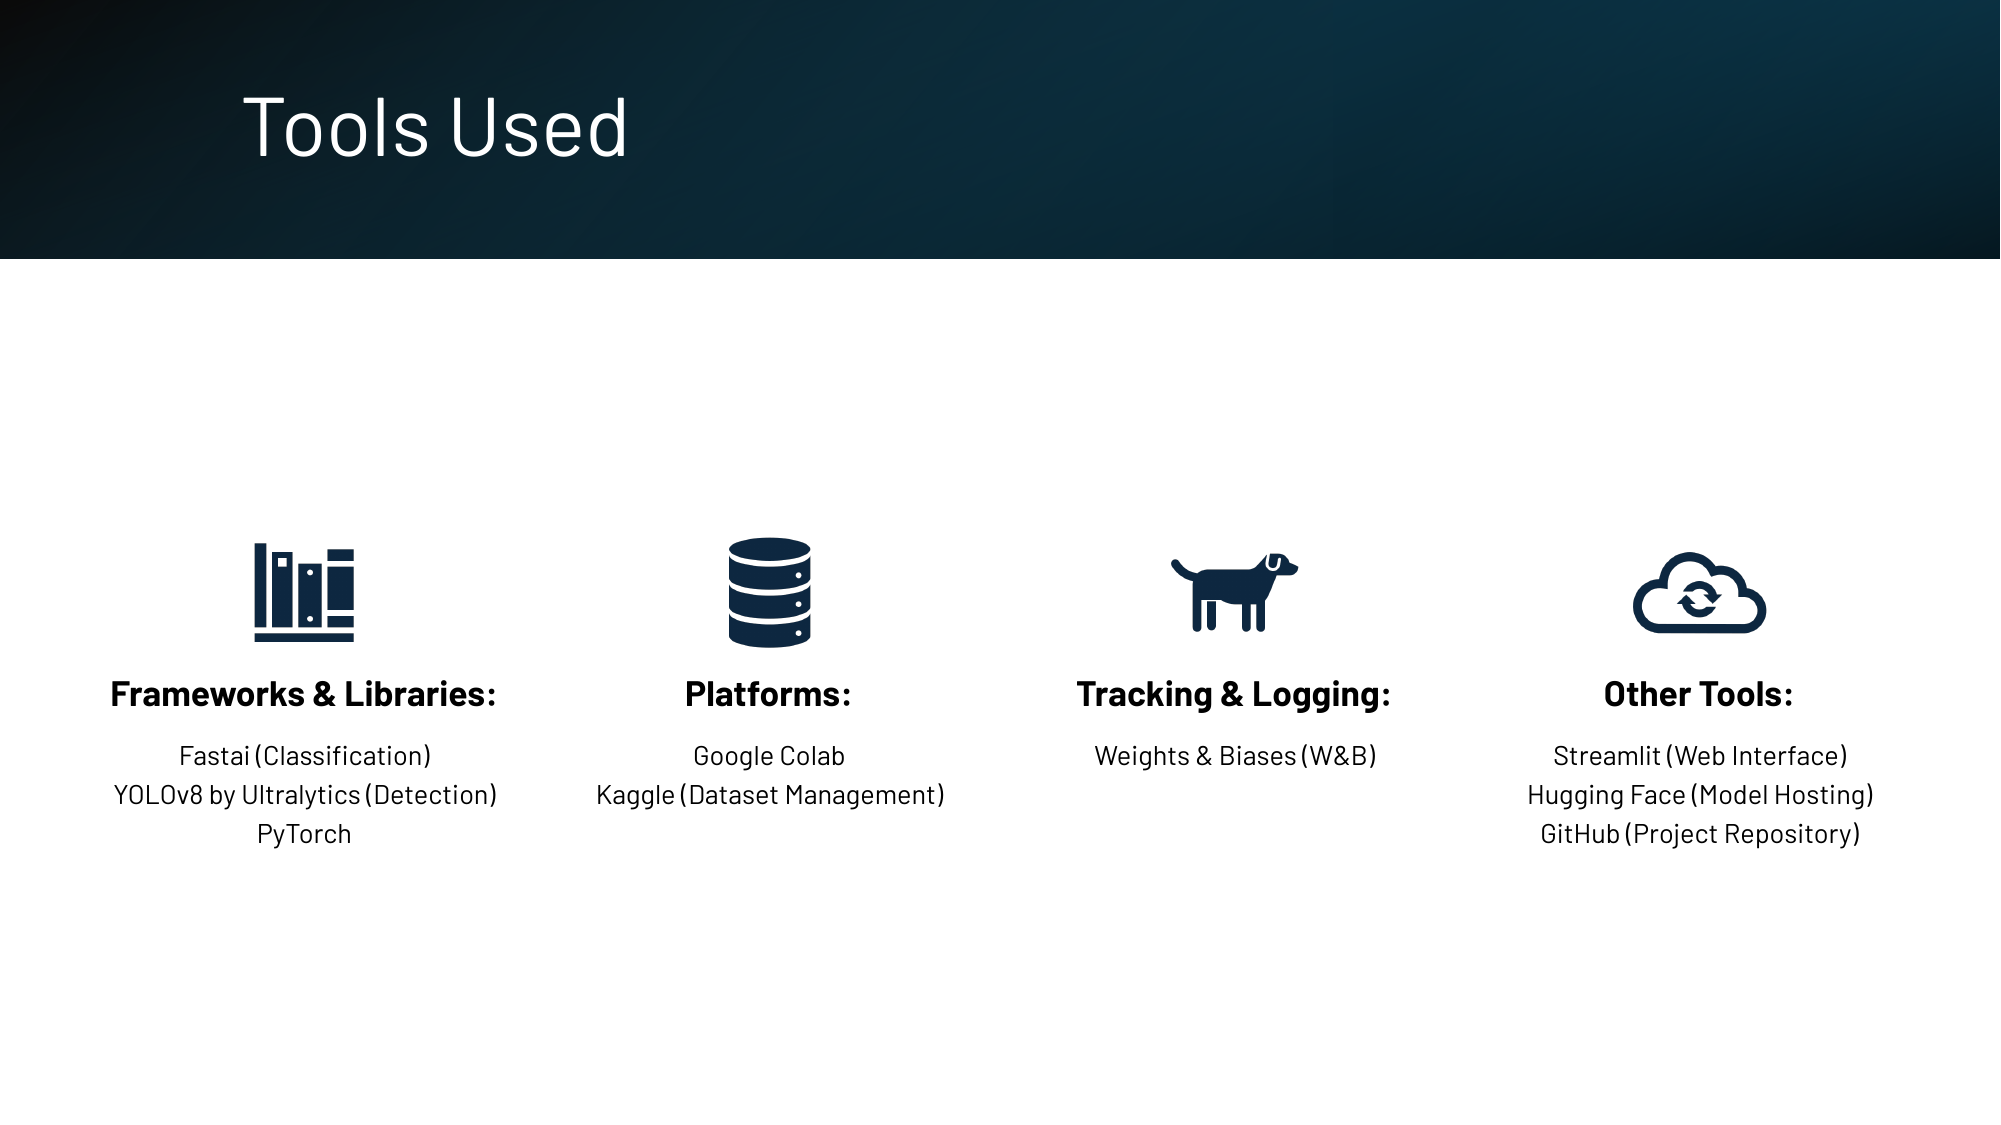

# Tools Used
Frameworks & Libraries:
Fastai (Classification)
YOLOv8 by Ultralytics (Detection)
PyTorch
Platforms:
Google Colab
Kaggle (Dataset Management)
Tracking & Logging:
Weights & Biases (W&B)
Other Tools:
Streamlit (Web Interface)
Hugging Face (Model Hosting)
GitHub (Project Repository)